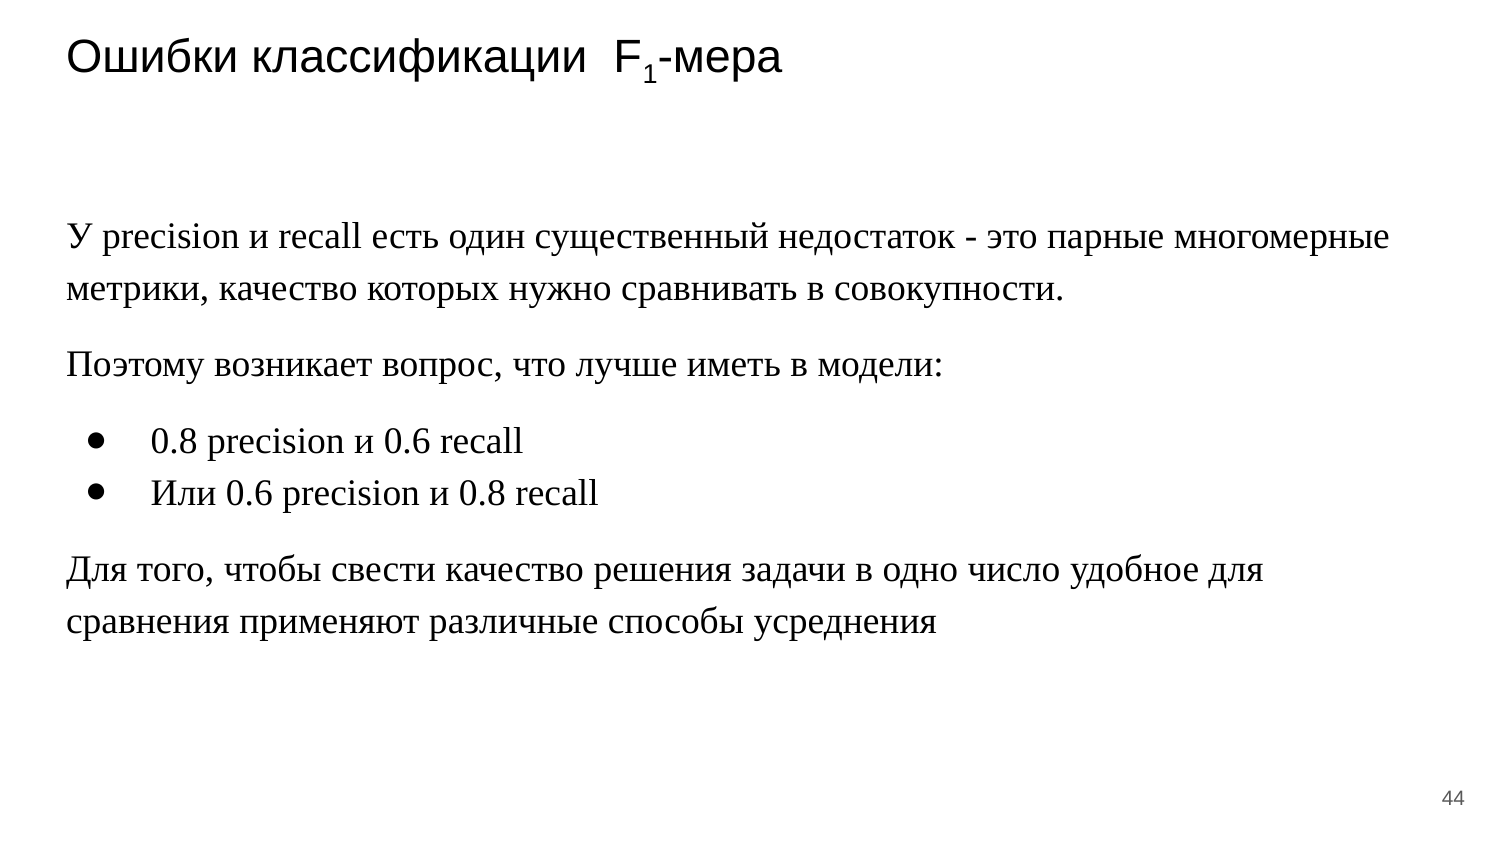

# Ошибки классификации  F1-мера
У precision и recall есть один существенный недостаток - это парные многомерные метрики, качество которых нужно сравнивать в совокупности.
Поэтому возникает вопрос, что лучше иметь в модели:
 0.8 precision и 0.6 recall
 Или 0.6 precision и 0.8 recall
Для того, чтобы свести качество решения задачи в одно число удобное для сравнения применяют различные способы усреднения
44